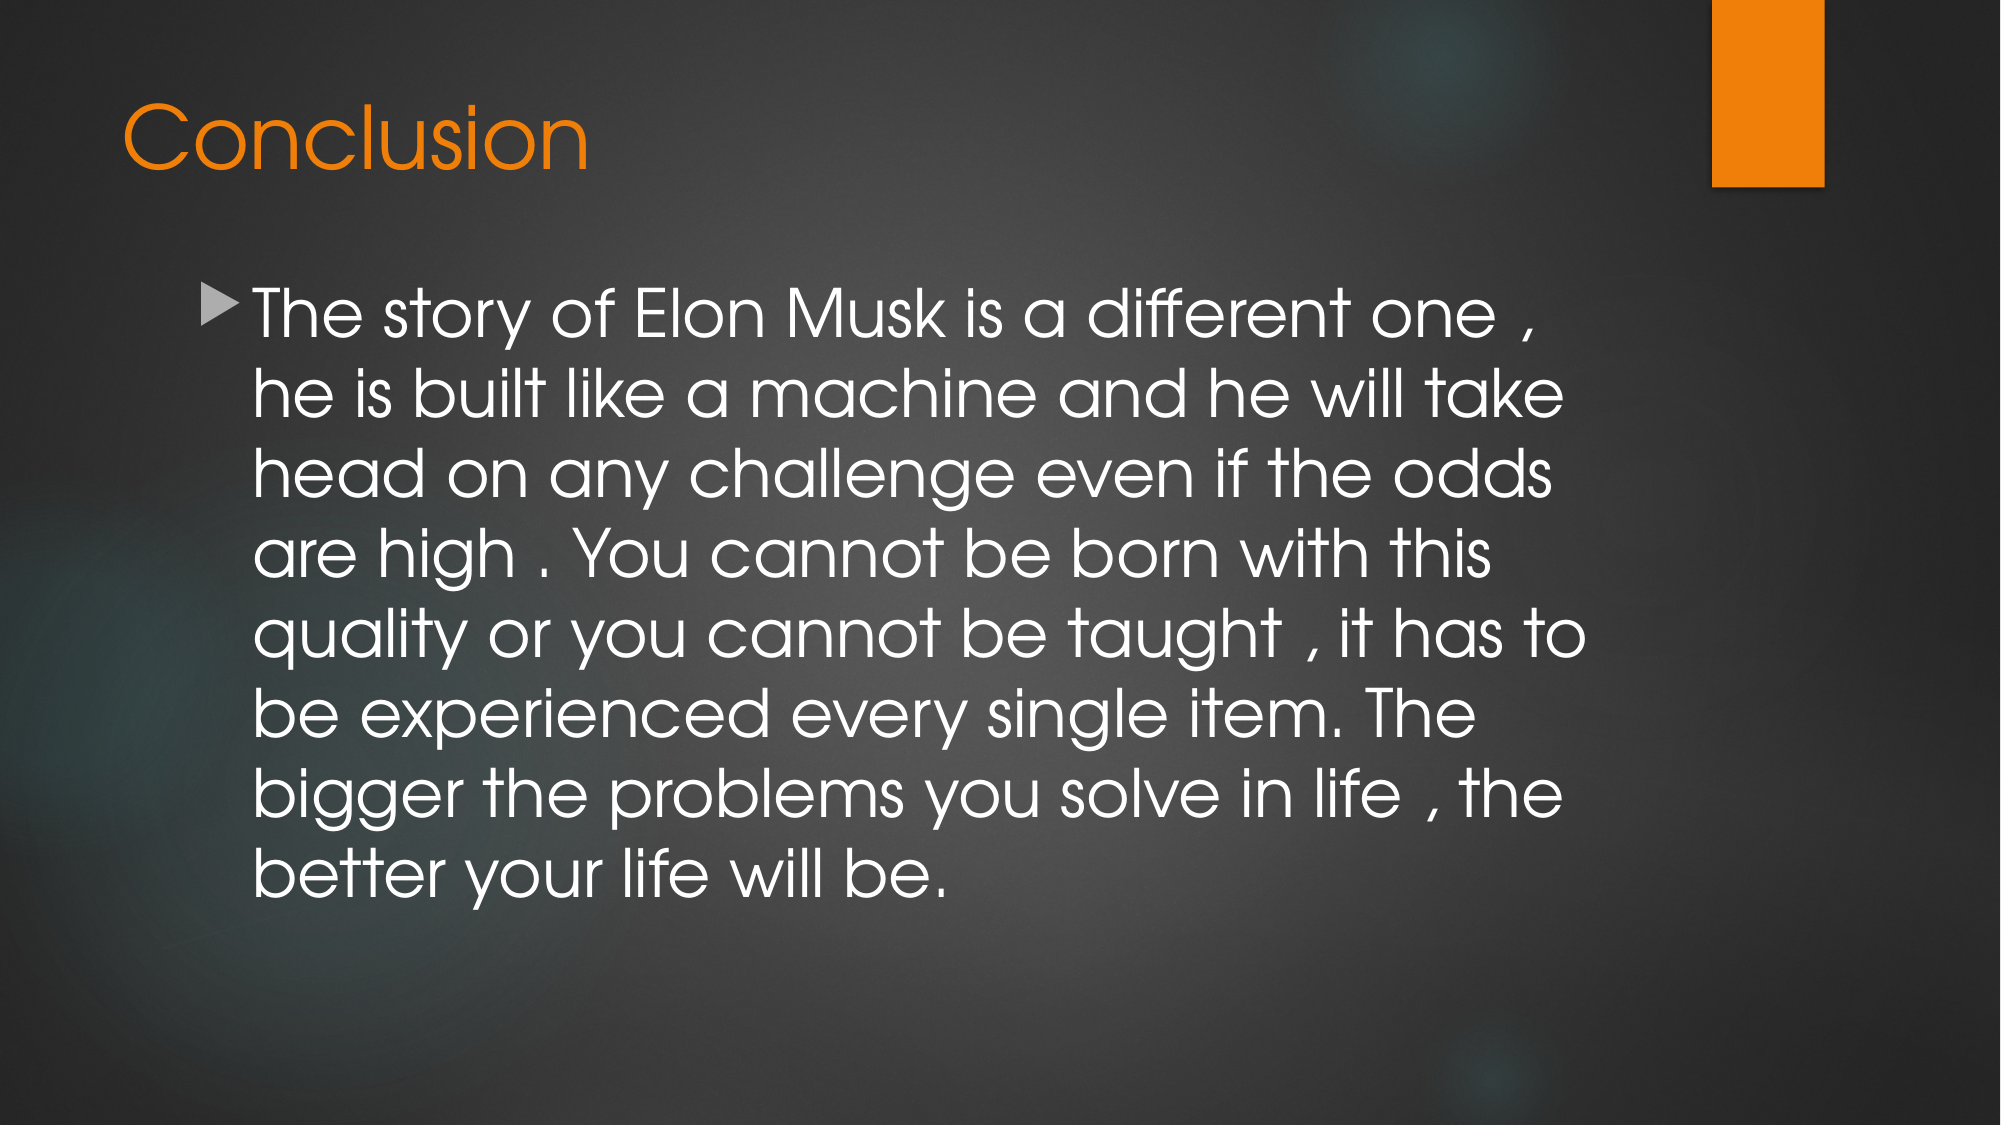

# Conclusion
The story of Elon Musk is a different one , he is built like a machine and he will take head on any challenge even if the odds are high . You cannot be born with this quality or you cannot be taught , it has to be experienced every single item. The bigger the problems you solve in life , the better your life will be.